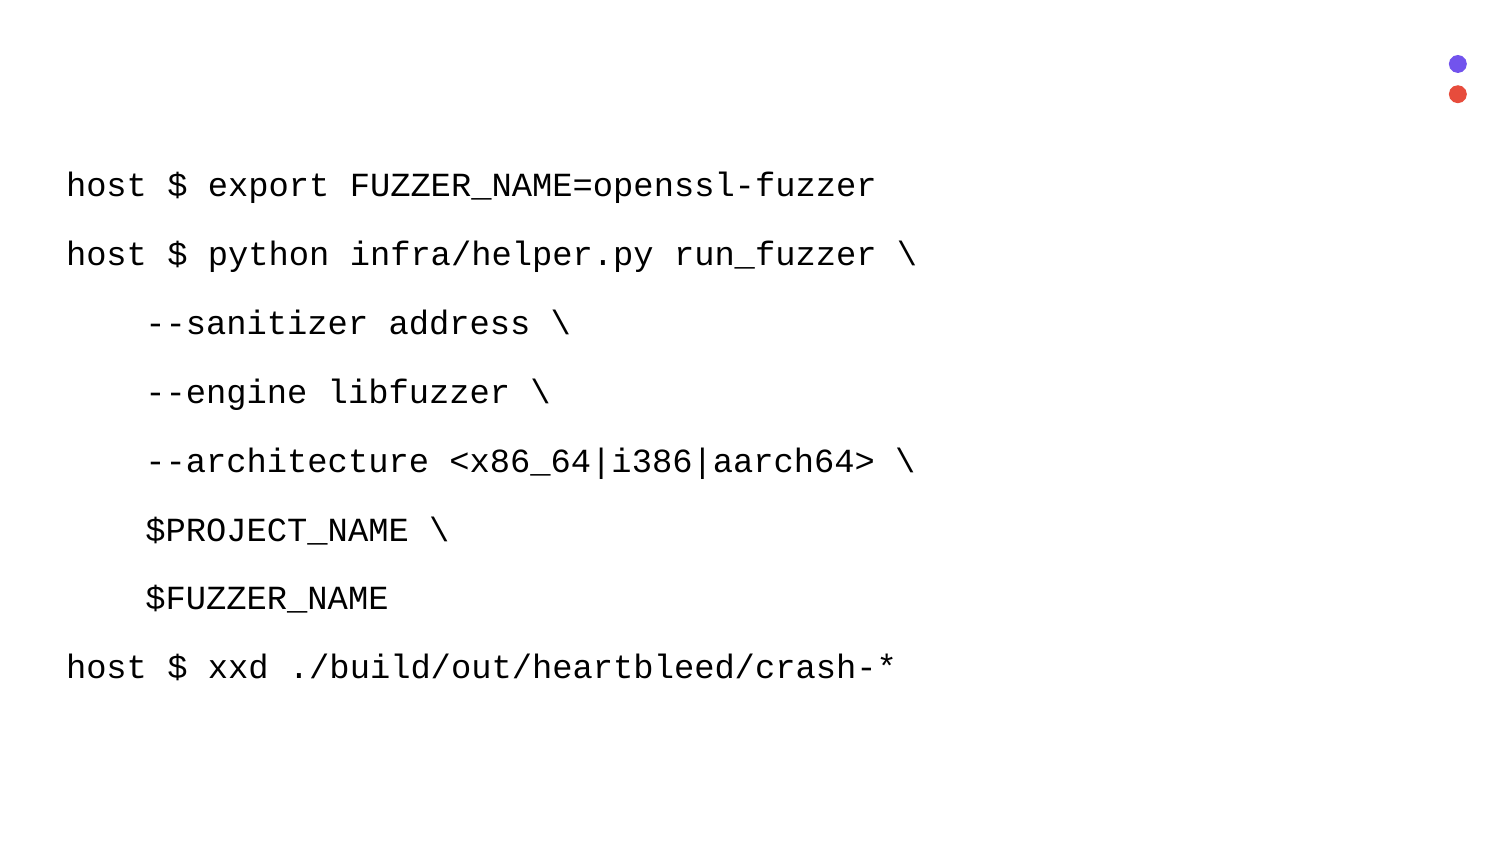

host $ export FUZZER_NAME=openssl-fuzzer
host $ python infra/helper.py run_fuzzer \
--sanitizer address \
--engine libfuzzer \
--architecture <x86_64|i386|aarch64> \
$PROJECT_NAME \
$FUZZER_NAME
host $ xxd ./build/out/heartbleed/crash-*